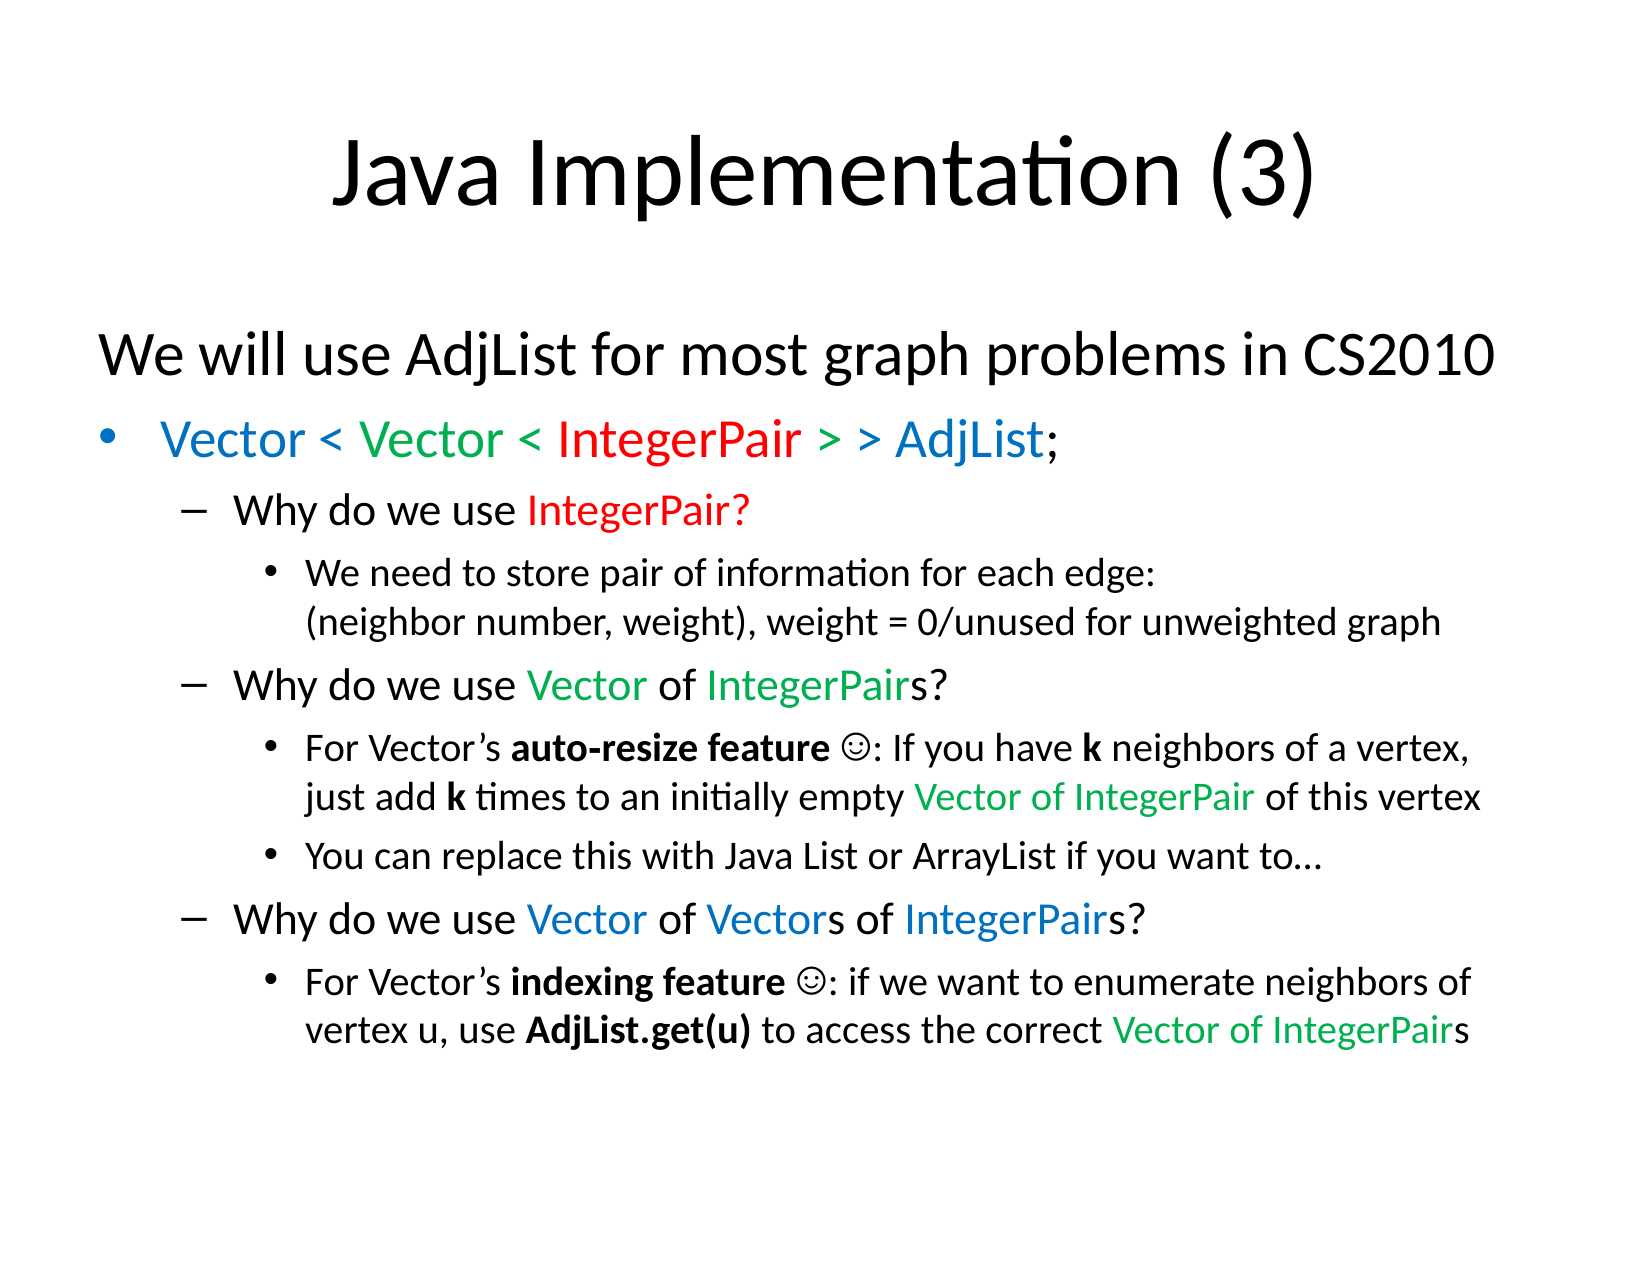

# Java Implementation (3)
We will use AdjList for most graph problems in CS2010
Vector < Vector < IntegerPair > > AdjList;
Why do we use IntegerPair?
We need to store pair of information for each edge:
(neighbor number, weight), weight = 0/unused for unweighted graph
Why do we use Vector of IntegerPairs?
For Vector’s auto‐resize feature ☺: If you have k neighbors of a vertex,  just add k times to an initially empty Vector of IntegerPair of this vertex
You can replace this with Java List or ArrayList if you want to…
Why do we use Vector of Vectors of IntegerPairs?
For Vector’s indexing feature ☺: if we want to enumerate neighbors of  vertex u, use AdjList.get(u) to access the correct Vector of IntegerPairs